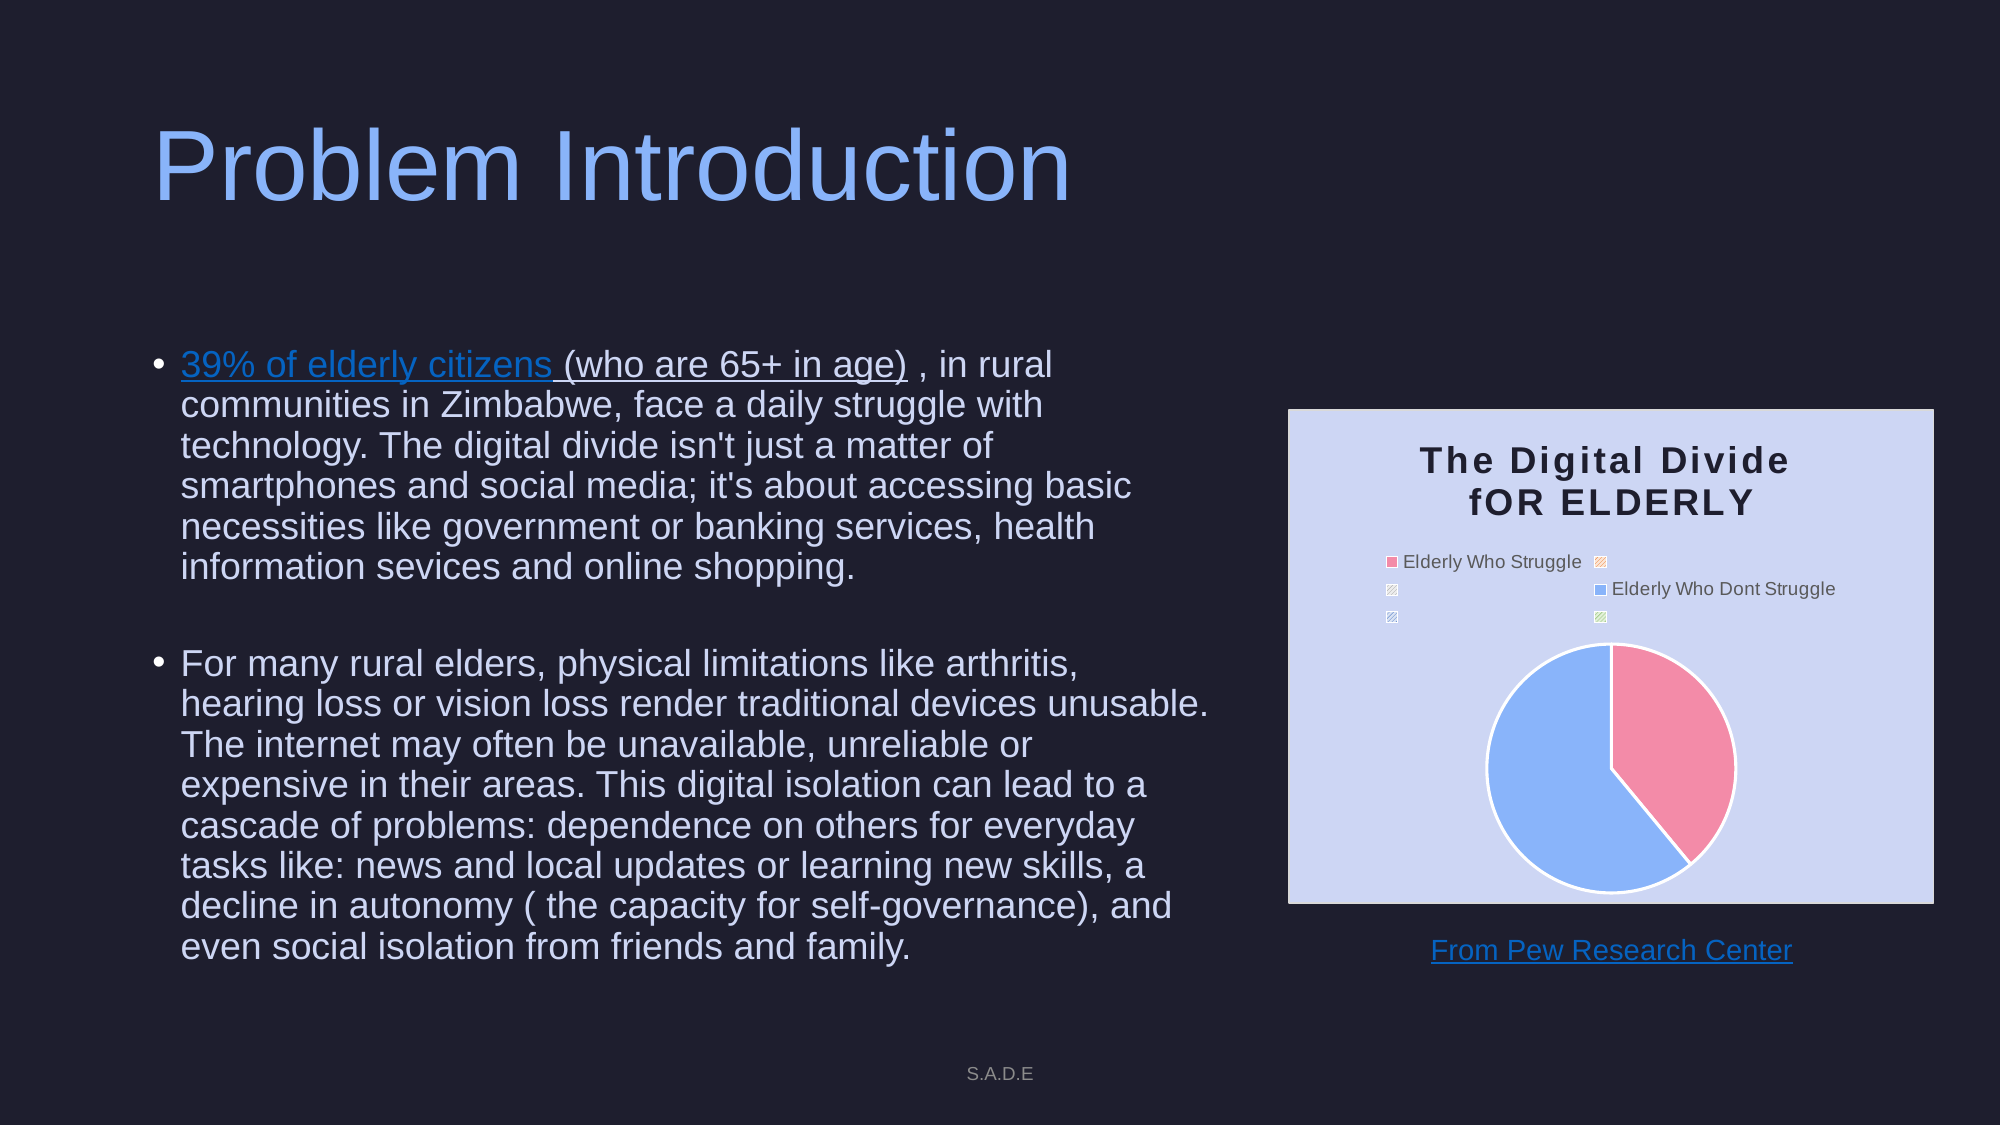

# Problem Introduction
39% of elderly citizens (who are 65+ in age) , in rural communities in Zimbabwe, face a daily struggle with technology. The digital divide isn't just a matter of smartphones and social media; it's about accessing basic necessities like government or banking services, health information sevices and online shopping.

For many rural elders, physical limitations like arthritis, hearing loss or vision loss render traditional devices unusable. The internet may often be unavailable, unreliable or expensive in their areas. This digital isolation can lead to a cascade of problems: dependence on others for everyday tasks like: news and local updates or learning new skills, a decline in autonomy ( the capacity for self-governance), and even social isolation from friends and family.

### Chart: The Digital Divide
fOR ELDERLY

| Category |  |  |  |
|---|---|---|---|
| Elderly Who Struggle | 39.0 | None | None |
|  | None | None | None |
|  | None | None | None |
| Elderly Who Dont Struggle | 61.0 | None | None |
|  | None | None | None |
|  | None | None | None |
From Pew Research Center
S.A.D.E
3